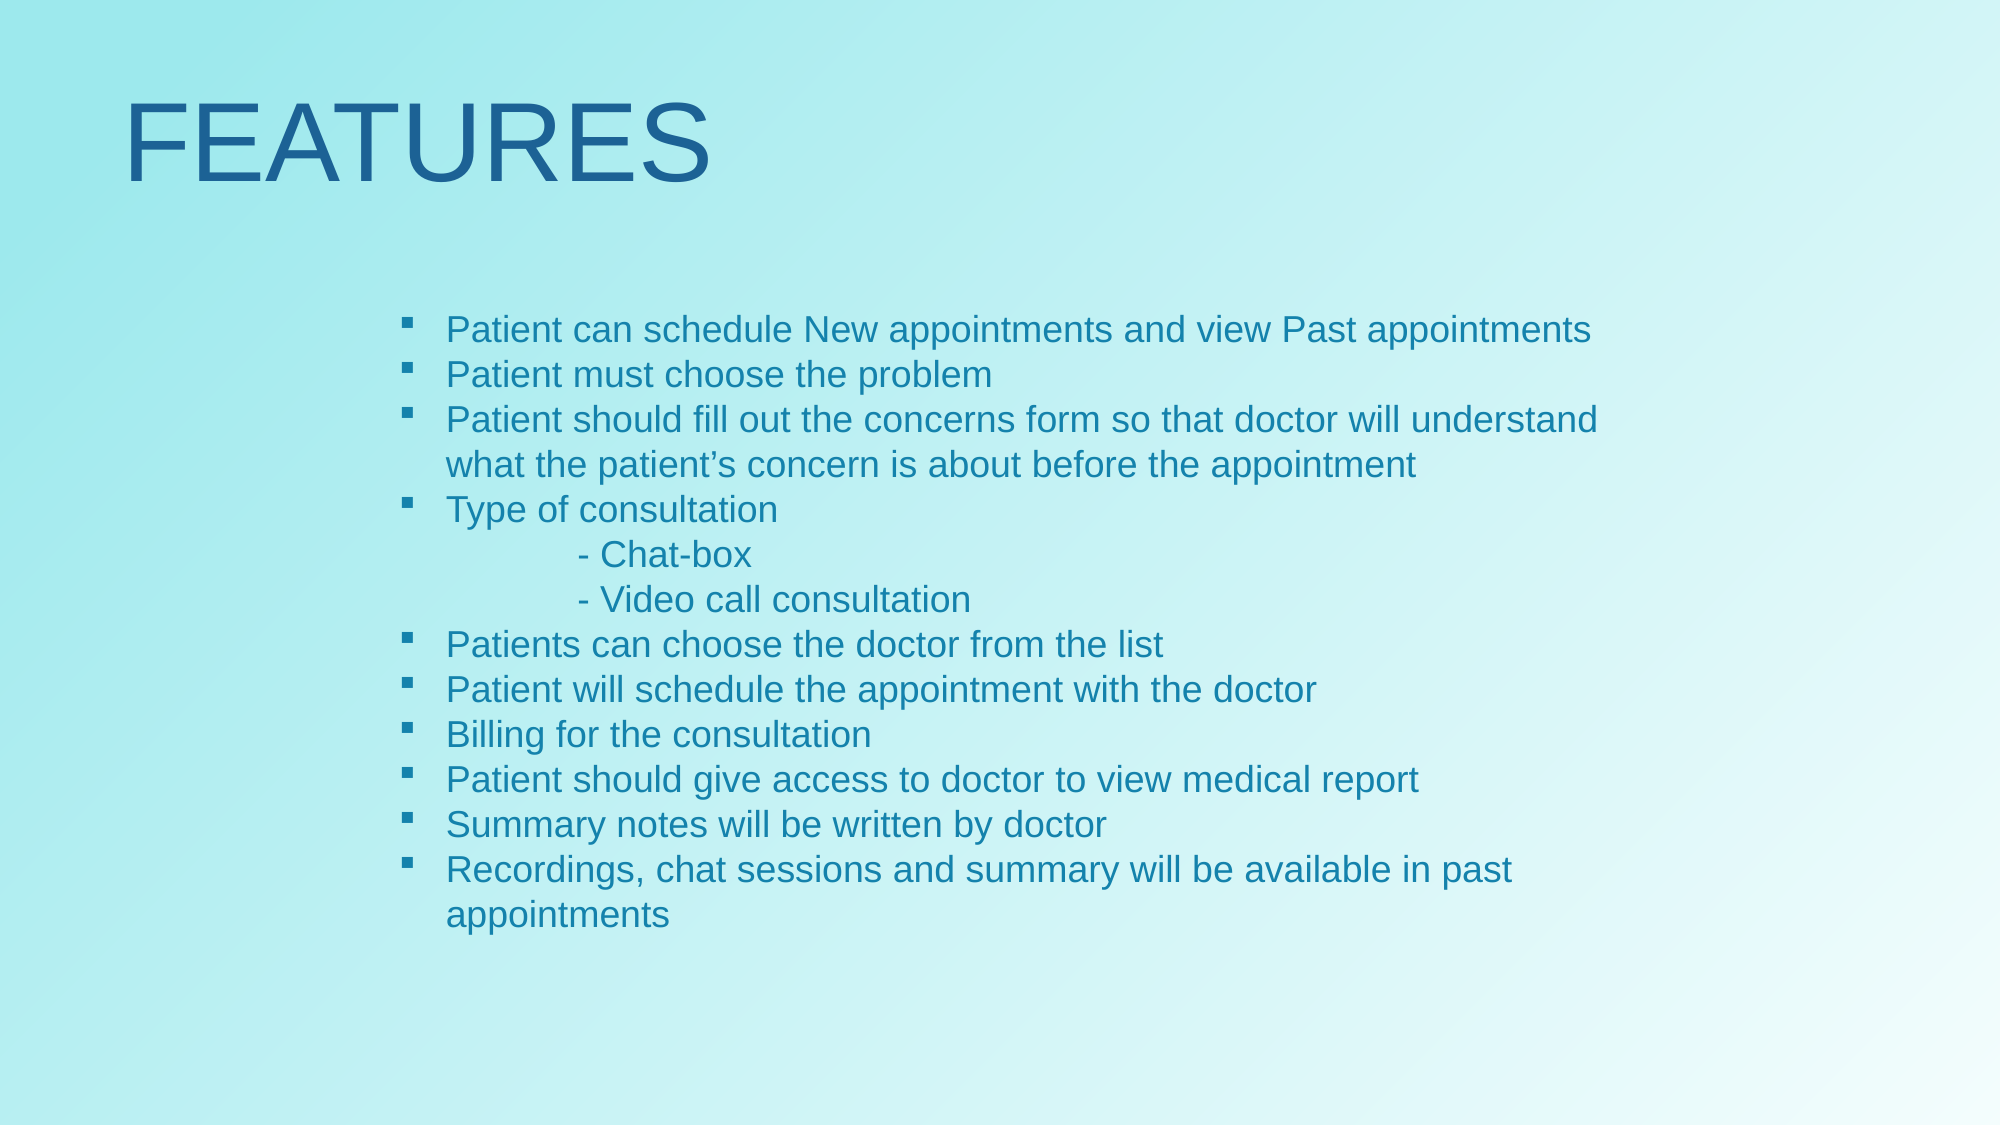

FEATURES
Patient can schedule New appointments and view Past appointments
Patient must choose the problem
Patient should fill out the concerns form so that doctor will understand what the patient’s concern is about before the appointment
Type of consultation
                 - Chat-box
                 - Video call consultation
Patients can choose the doctor from the list
Patient will schedule the appointment with the doctor
Billing for the consultation
Patient should give access to doctor to view medical report
Summary notes will be written by doctor
Recordings, chat sessions and summary will be available in past appointments